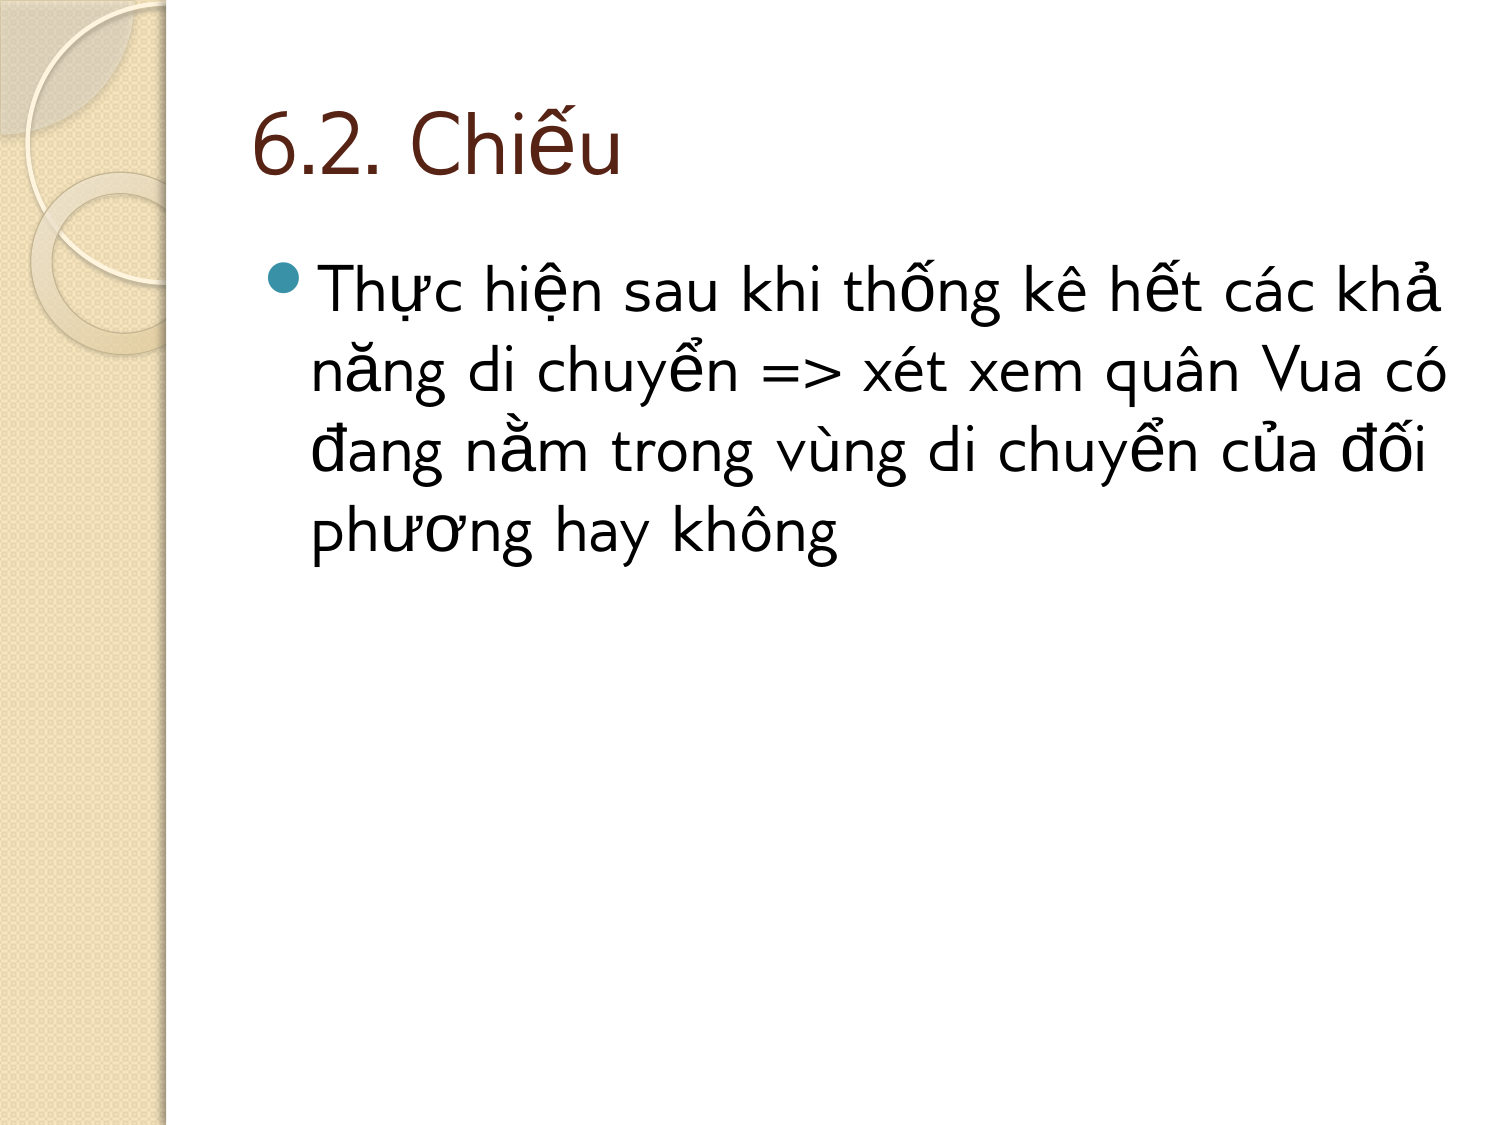

# 6.2. Chiếu
Thực hiện sau khi thống kê hết các khả năng di chuyển => xét xem quân Vua có đang nằm trong vùng di chuyển của đối phương hay không